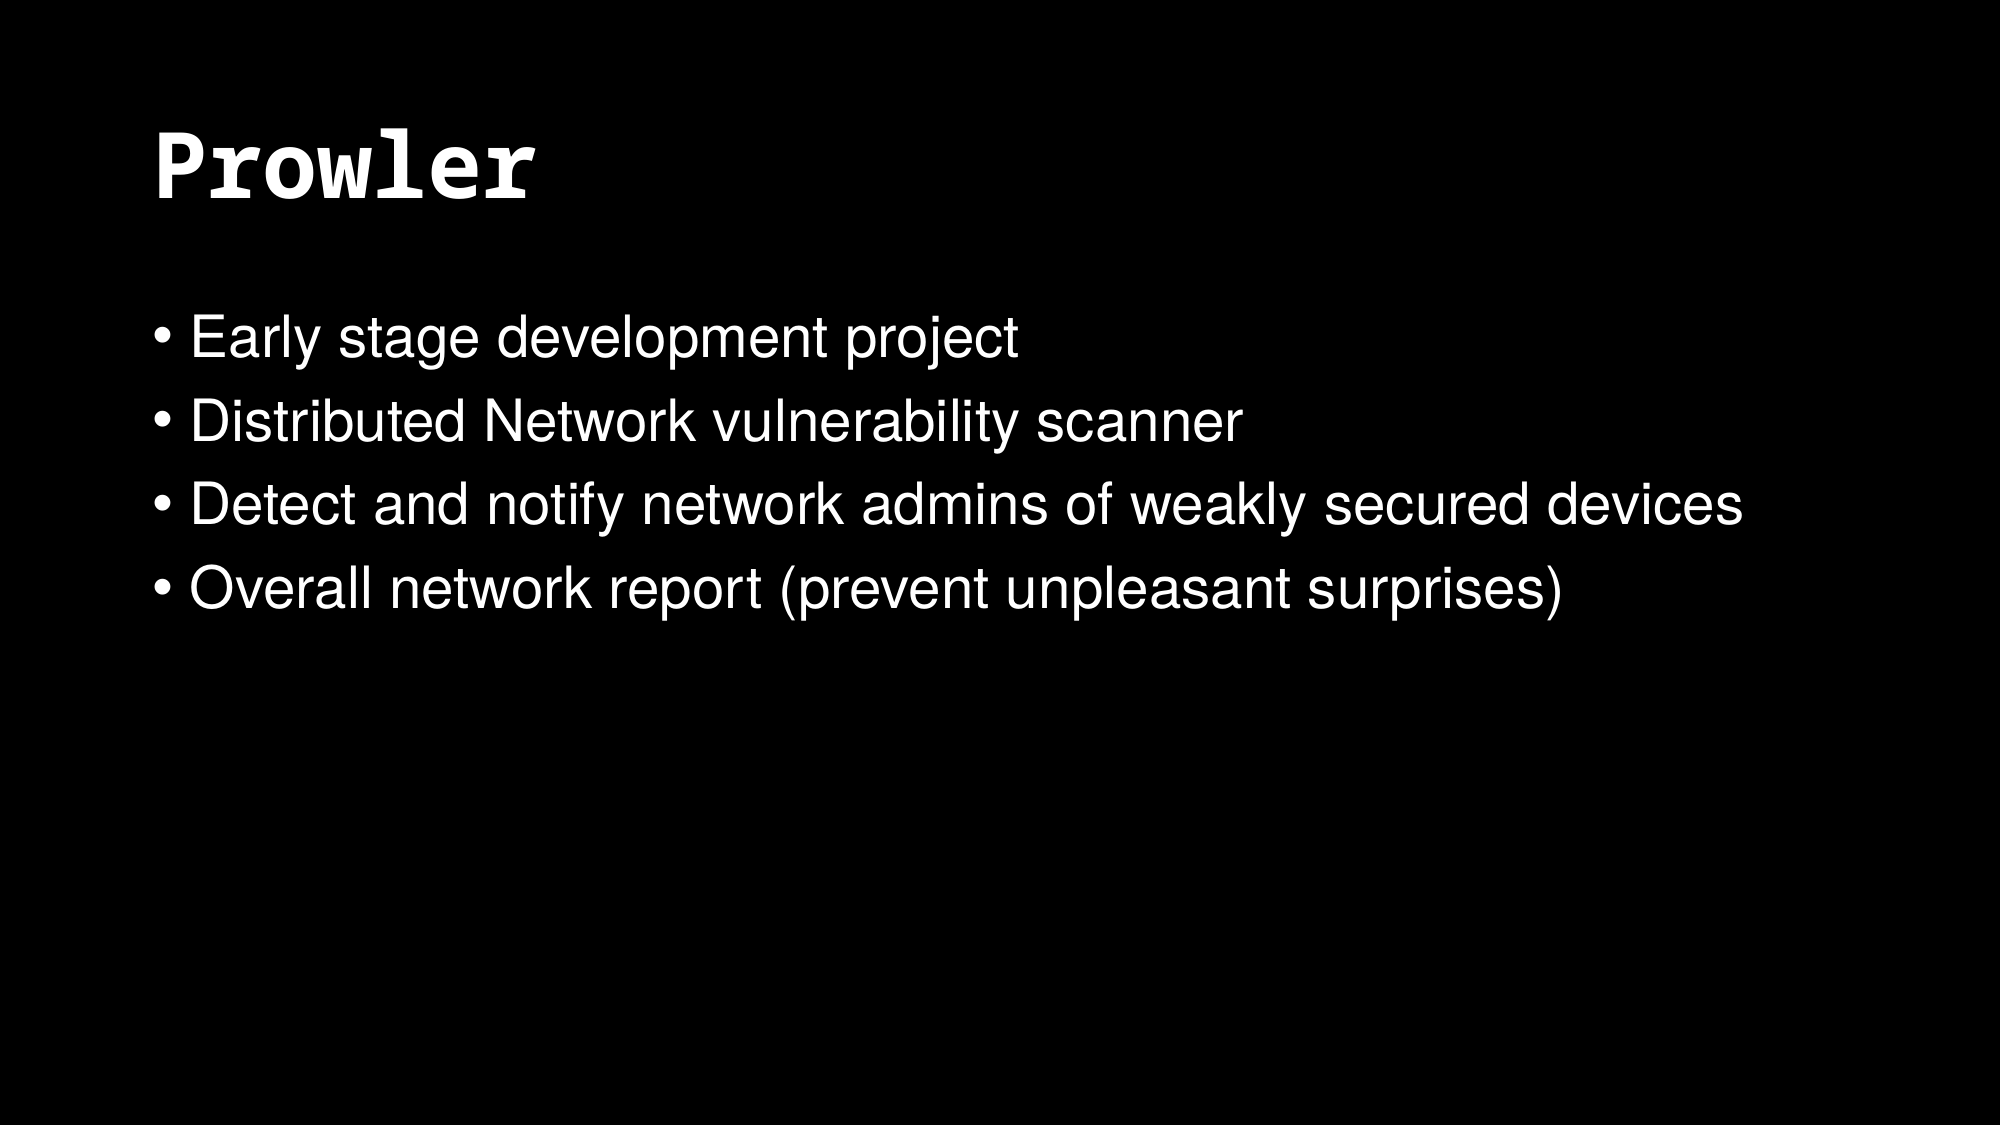

# Prowler
Early stage development project
Distributed Network vulnerability scanner
Detect and notify network admins of weakly secured devices
Overall network report (prevent unpleasant surprises)